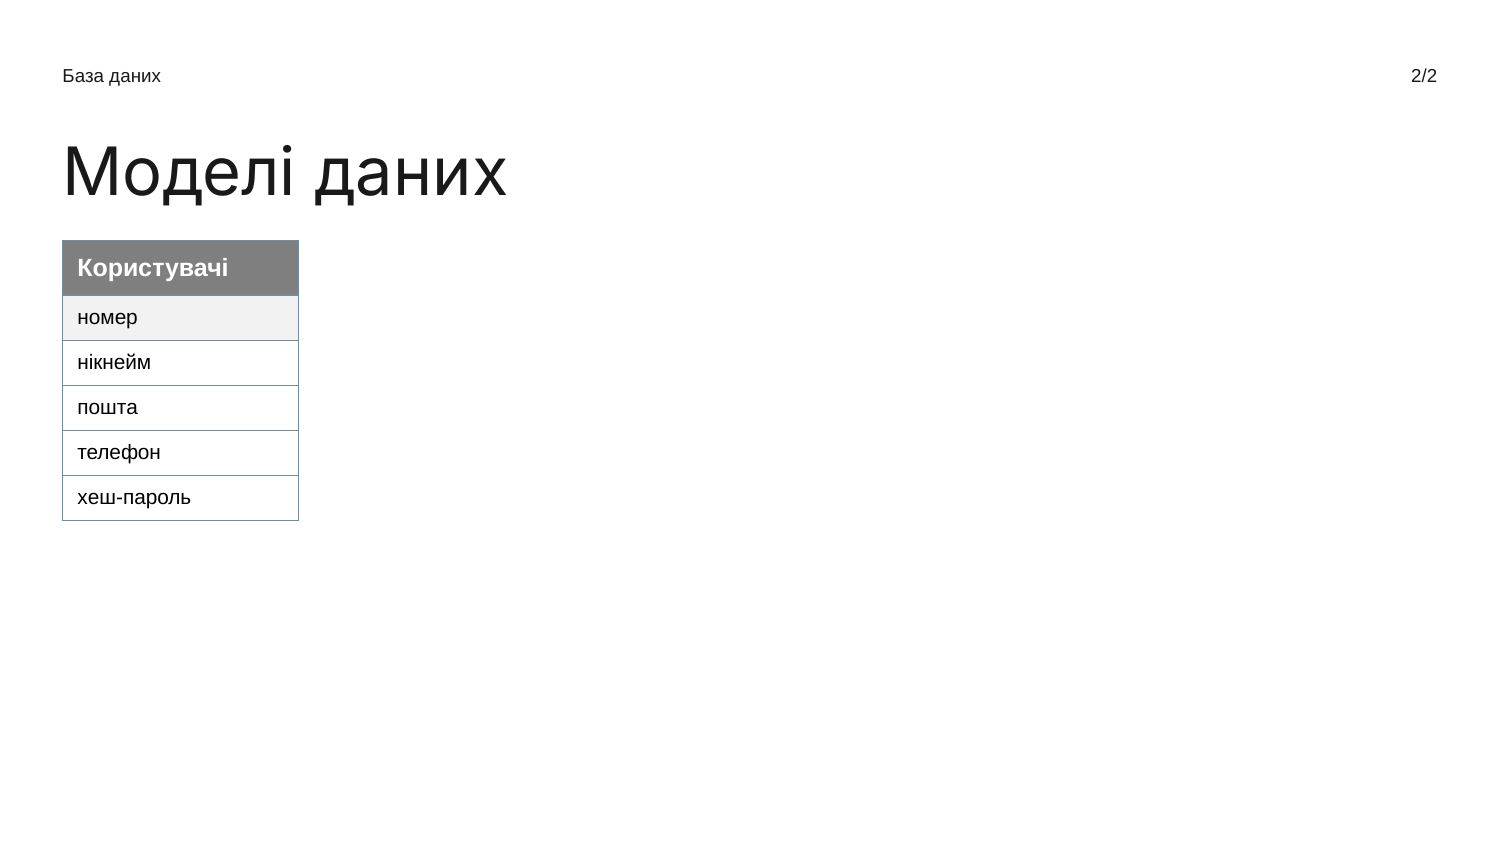

База даних
2/2
Моделі даних
| Користувачі |
| --- |
| номер |
| нікнейм |
| пошта |
| телефон |
| хеш-пароль |